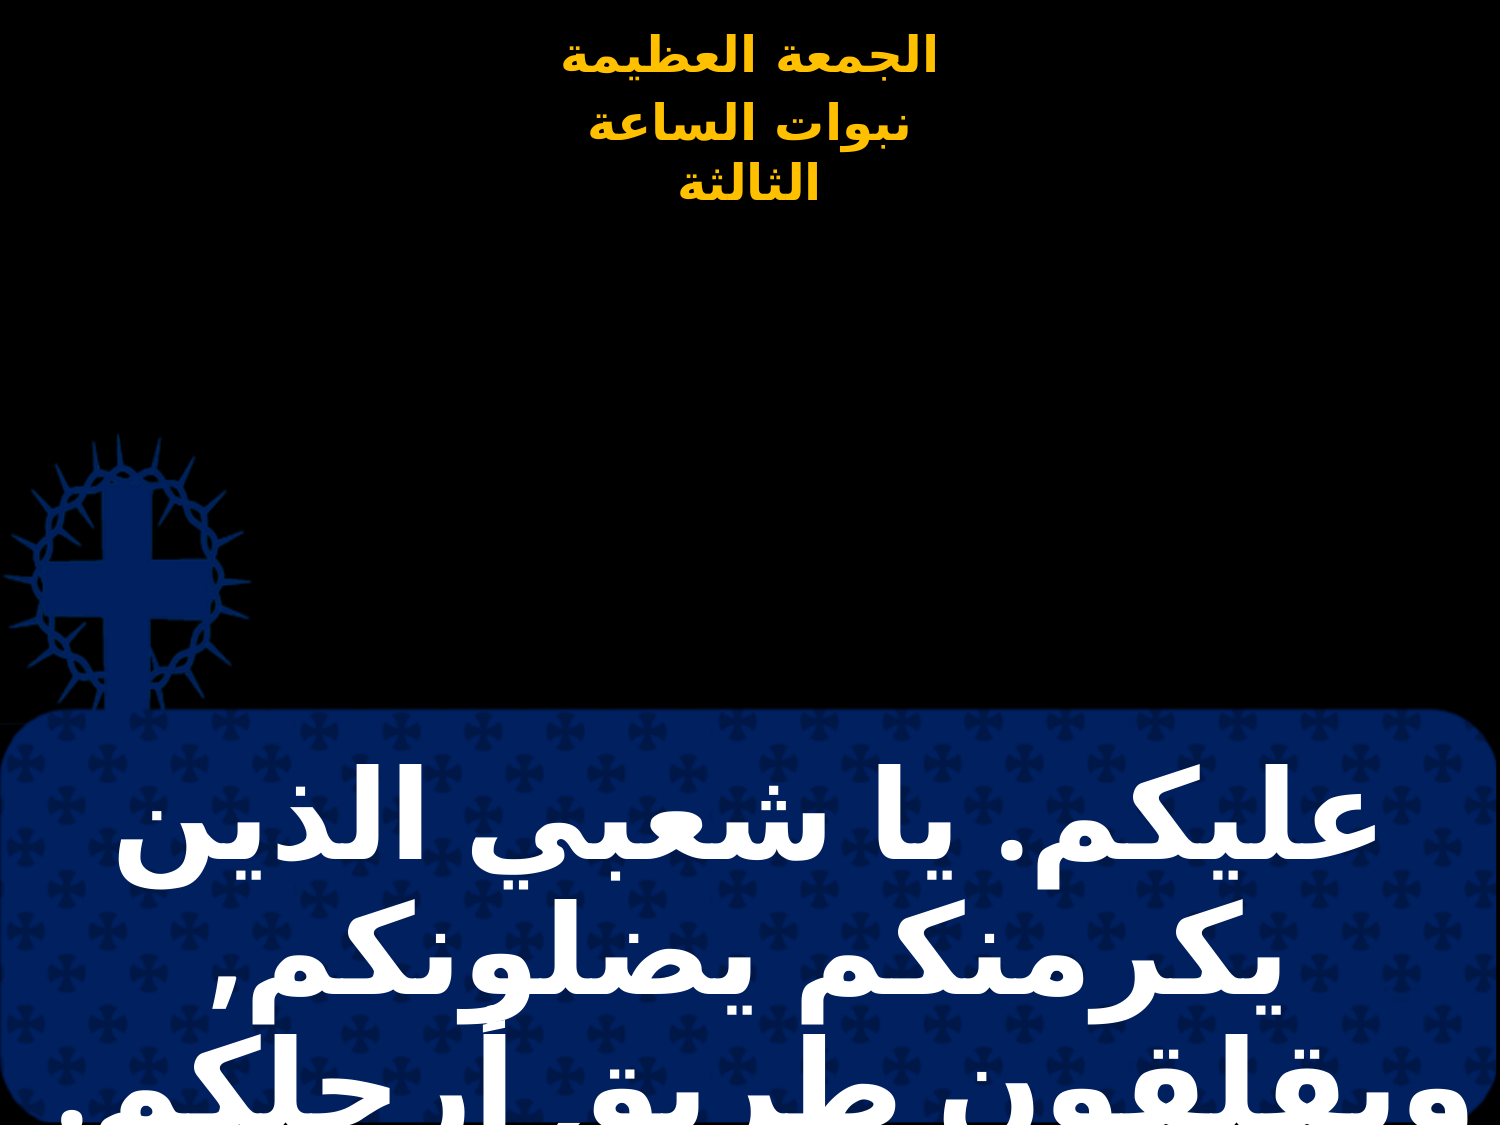

# عليكم. يا شعبي الذين يكرمنكم يضلونكم, ويقلقون طريق أرجلكم.